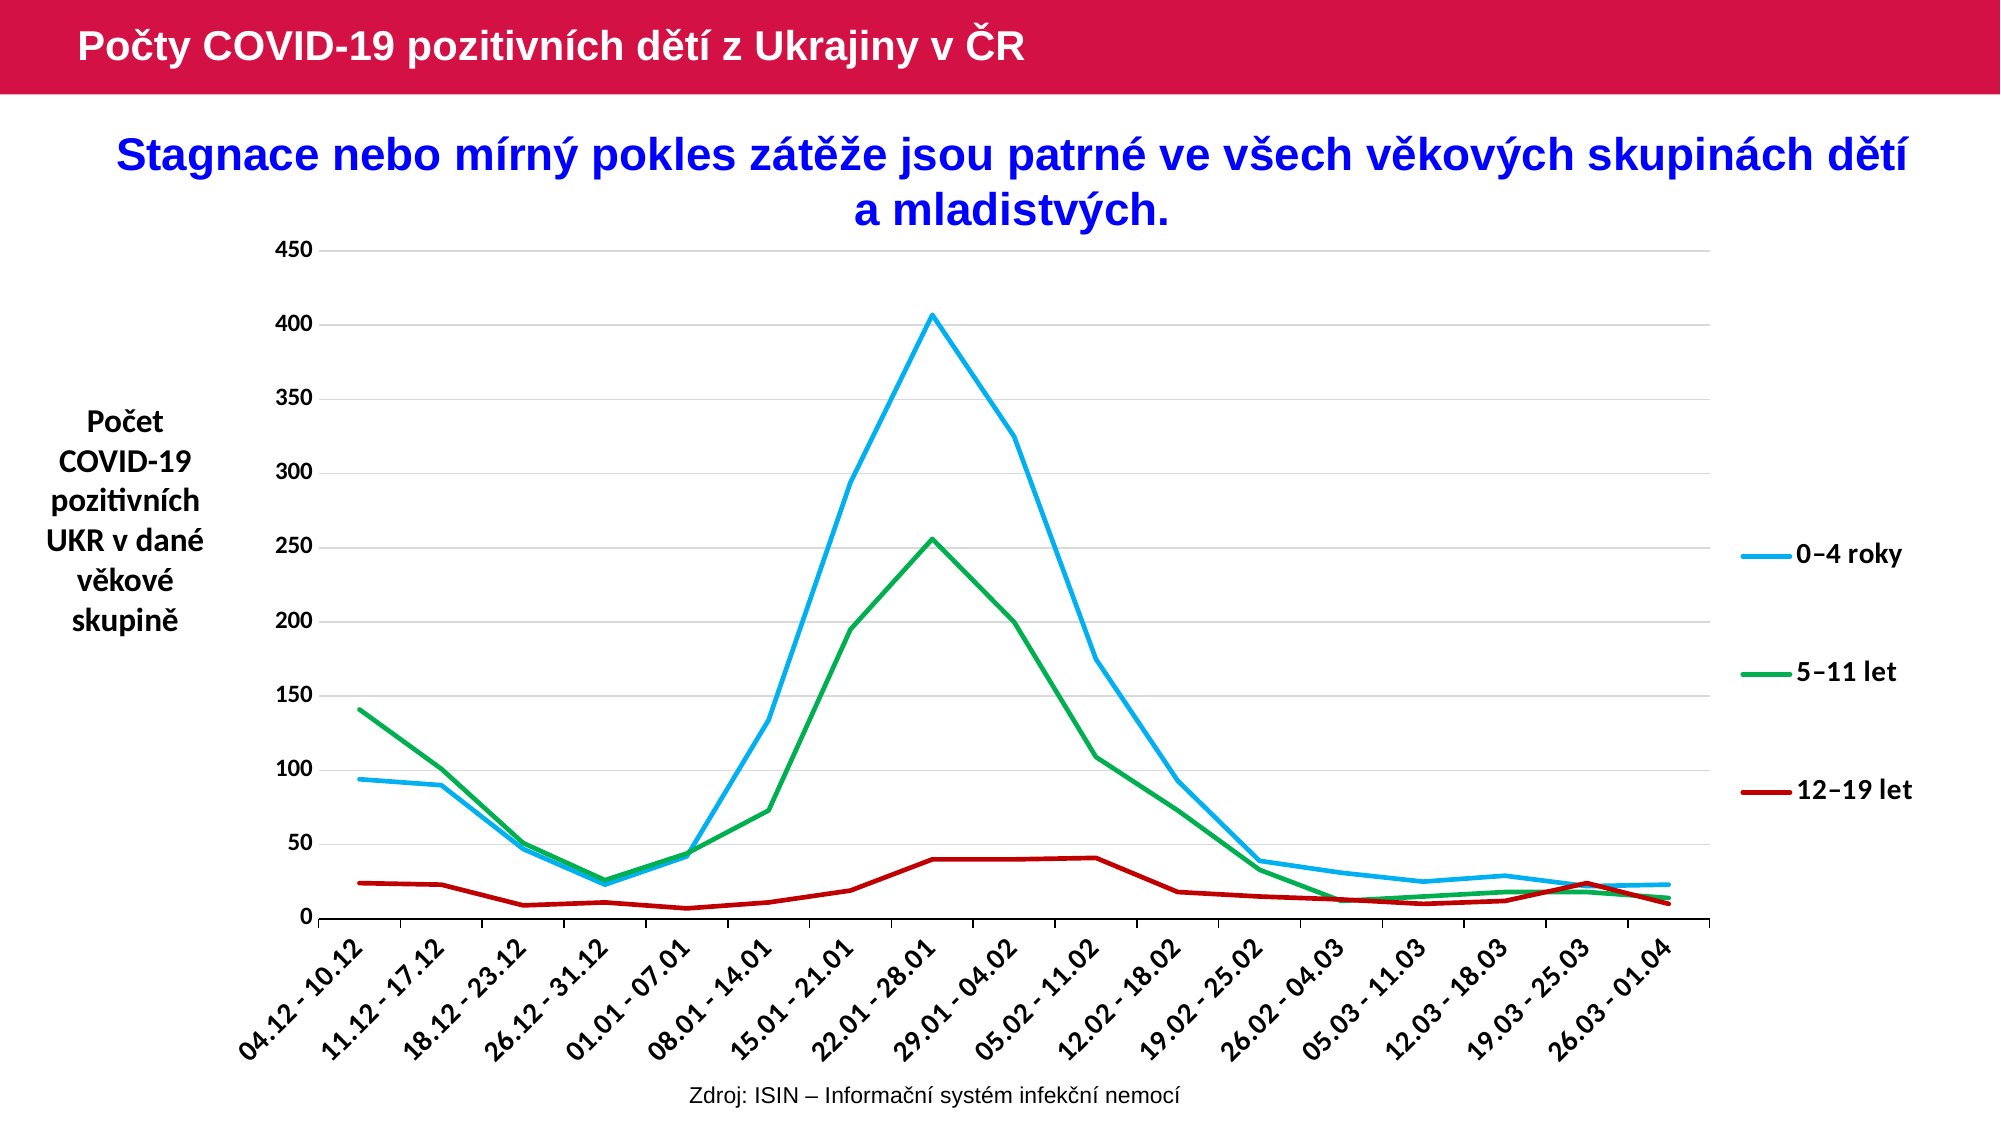

# Počty COVID-19 pozitivních dětí z Ukrajiny v ČR
Stagnace nebo mírný pokles zátěže jsou patrné ve všech věkových skupinách dětí a mladistvých.

### Chart

| Category | 0–4 roky | 5–11 let | 12–19 let |
|---|---|---|---|
| 04.12 - 10.12 | 94.0 | 141.0 | 24.0 |
| 11.12 - 17.12 | 90.0 | 101.0 | 23.0 |
| 18.12 - 23.12 | 47.0 | 51.0 | 9.0 |
| 26.12 - 31.12 | 23.0 | 26.0 | 11.0 |
| 01.01 - 07.01 | 42.0 | 44.0 | 7.0 |
| 08.01 - 14.01 | 134.0 | 73.0 | 11.0 |
| 15.01 - 21.01 | 294.0 | 195.0 | 19.0 |
| 22.01 - 28.01 | 407.0 | 256.0 | 40.0 |
| 29.01 - 04.02 | 325.0 | 200.0 | 40.0 |
| 05.02 - 11.02 | 175.0 | 109.0 | 41.0 |
| 12.02 - 18.02 | 93.0 | 73.0 | 18.0 |
| 19.02 - 25.02 | 39.0 | 33.0 | 15.0 |
| 26.02 - 04.03 | 31.0 | 12.0 | 13.0 |
| 05.03 - 11.03 | 25.0 | 15.0 | 10.0 |
| 12.03 - 18.03 | 29.0 | 18.0 | 12.0 |
| 19.03 - 25.03 | 22.0 | 18.0 | 24.0 |
| 26.03 - 01.04 | 23.0 | 14.0 | 10.0 |
Počet COVID-19 pozitivních UKR v dané věkové skupině
Zdroj: ISIN – Informační systém infekční nemocí